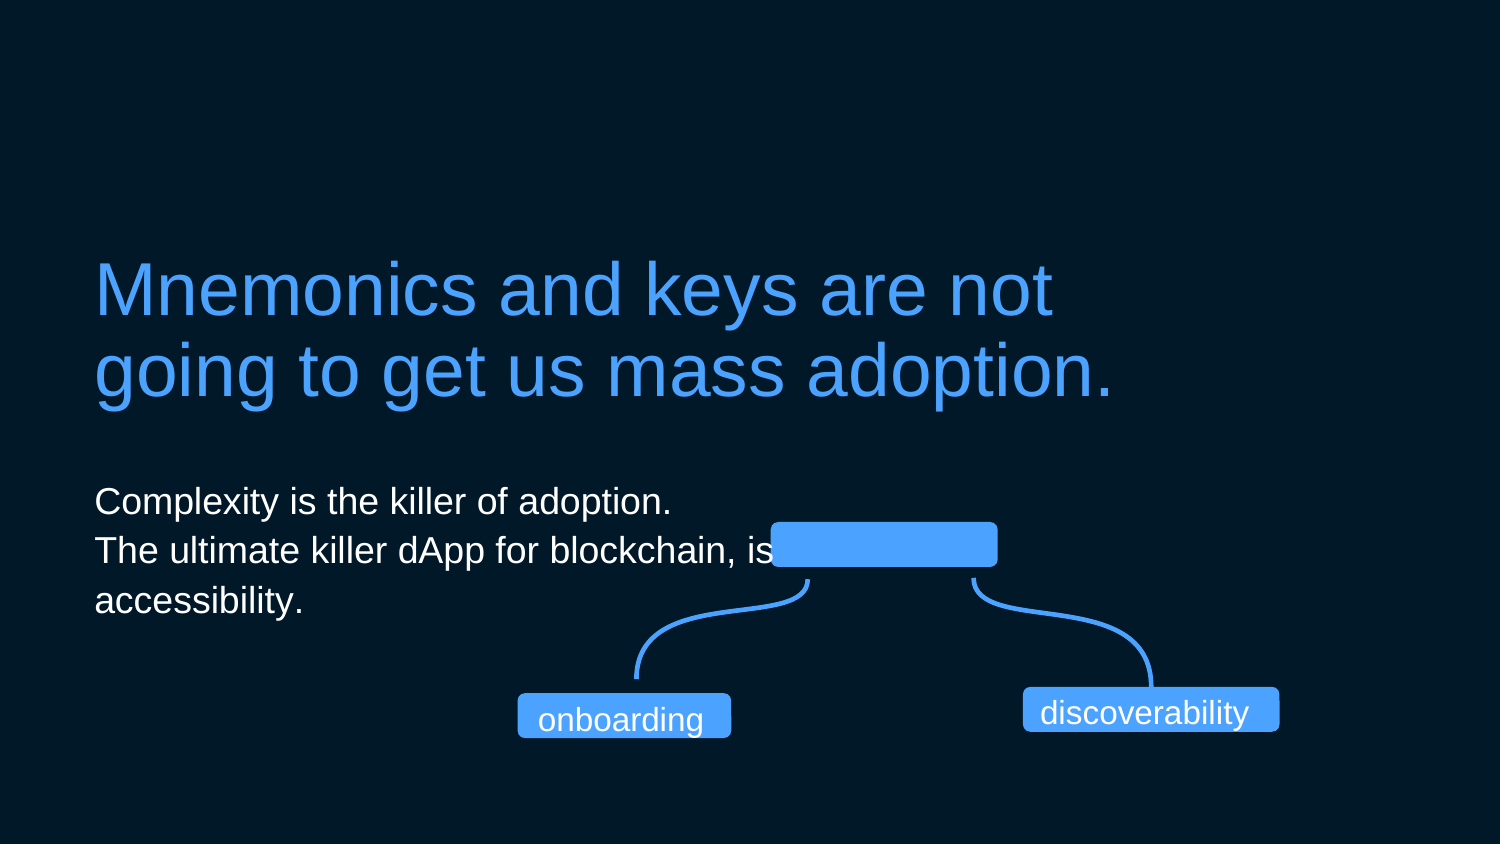

Mnemonics and keys are not going to get us mass adoption.
Complexity is the killer of adoption.
The ultimate killer dApp for blockchain, is accessibility.

onboarding
discoverability